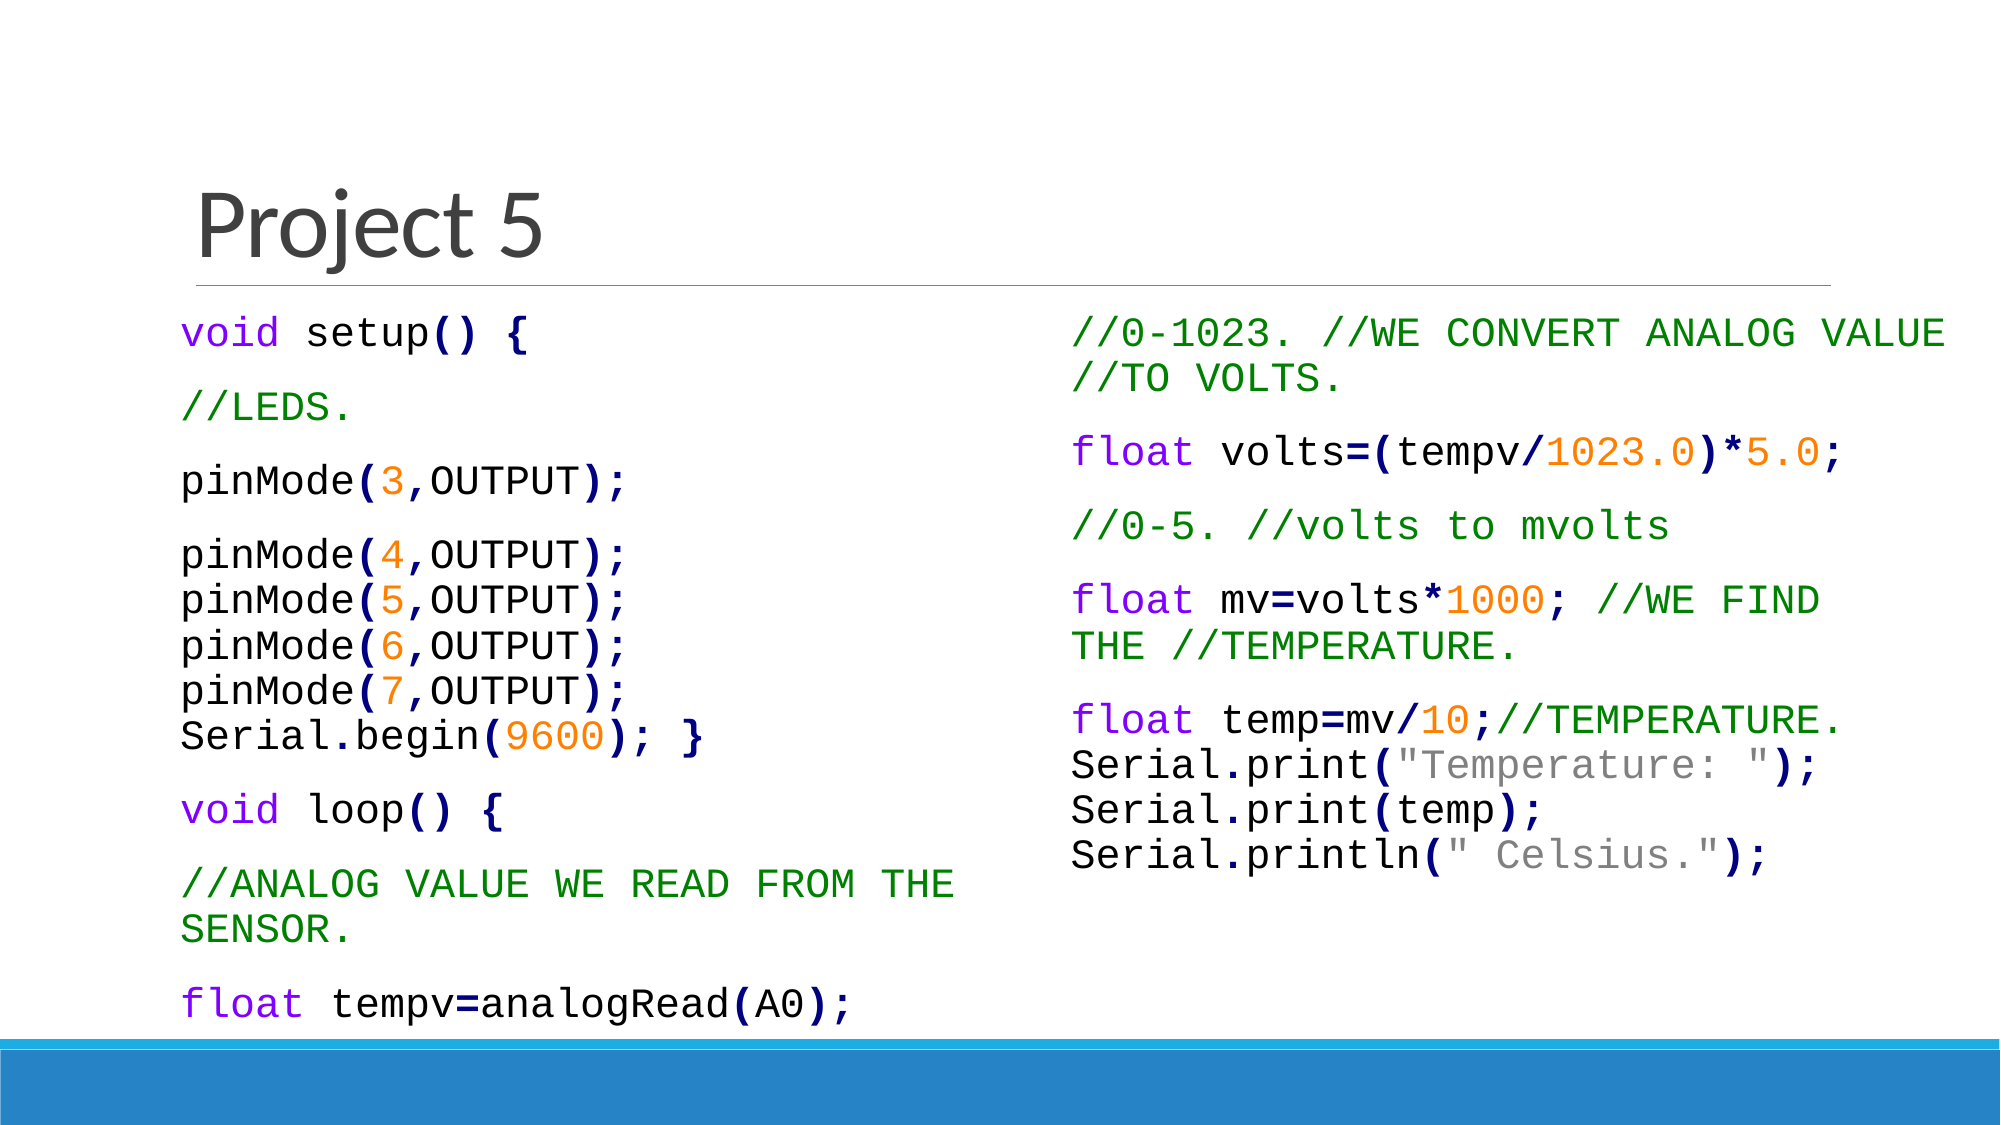

# Project 5
void setup() {
//LEDS.
pinMode(3,OUTPUT);
pinMode(4,OUTPUT);   pinMode(5,OUTPUT); pinMode(6,OUTPUT); pinMode(7,OUTPUT); Serial.begin(9600); }
void loop() {
//ANALOG VALUE WE READ FROM THE SENSOR.
float tempv=analogRead(A0);
//0-1023. //WE CONVERT ANALOG VALUE //TO VOLTS.
float volts=(tempv/1023.0)*5.0;
//0-5. //volts to mvolts
float mv=volts*1000; //WE FIND THE //TEMPERATURE.
float temp=mv/10;//TEMPERATURE. Serial.print("Temperature: "); Serial.print(temp); Serial.println(" Celsius.");